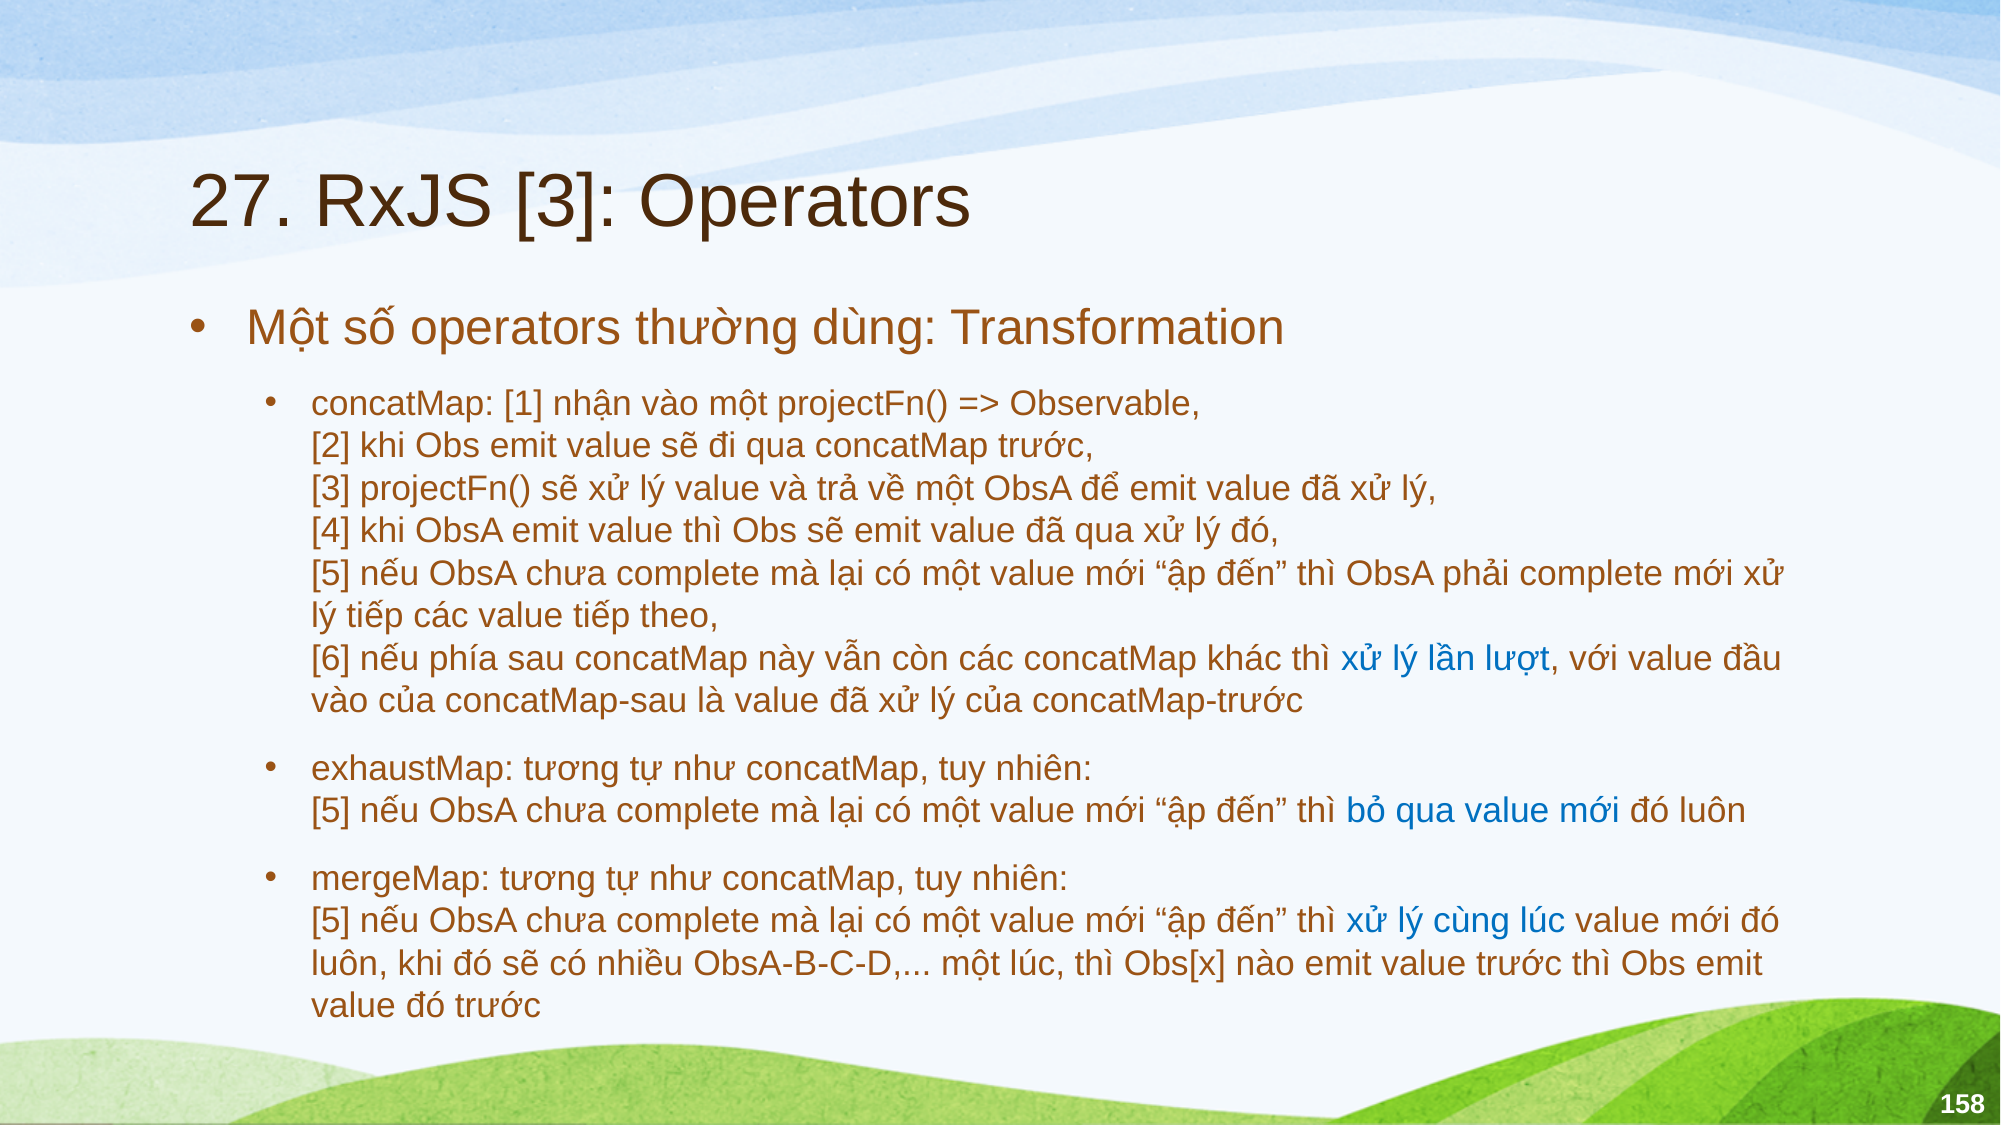

# 27. RxJS [3]: Operators
Một số operators thường dùng: Transformation
concatMap: [1] nhận vào một projectFn() => Observable,
[2] khi Obs emit value sẽ đi qua concatMap trước,
[3] projectFn() sẽ xử lý value và trả về một ObsA để emit value đã xử lý,
[4] khi ObsA emit value thì Obs sẽ emit value đã qua xử lý đó,
[5] nếu ObsA chưa complete mà lại có một value mới “ập đến” thì ObsA phải complete mới xử lý tiếp các value tiếp theo,
[6] nếu phía sau concatMap này vẫn còn các concatMap khác thì xử lý lần lượt, với value đầu vào của concatMap-sau là value đã xử lý của concatMap-trước
exhaustMap: tương tự như concatMap, tuy nhiên:
[5] nếu ObsA chưa complete mà lại có một value mới “ập đến” thì bỏ qua value mới đó luôn
mergeMap: tương tự như concatMap, tuy nhiên:
[5] nếu ObsA chưa complete mà lại có một value mới “ập đến” thì xử lý cùng lúc value mới đó luôn, khi đó sẽ có nhiều ObsA-B-C-D,... một lúc, thì Obs[x] nào emit value trước thì Obs emit value đó trước
158